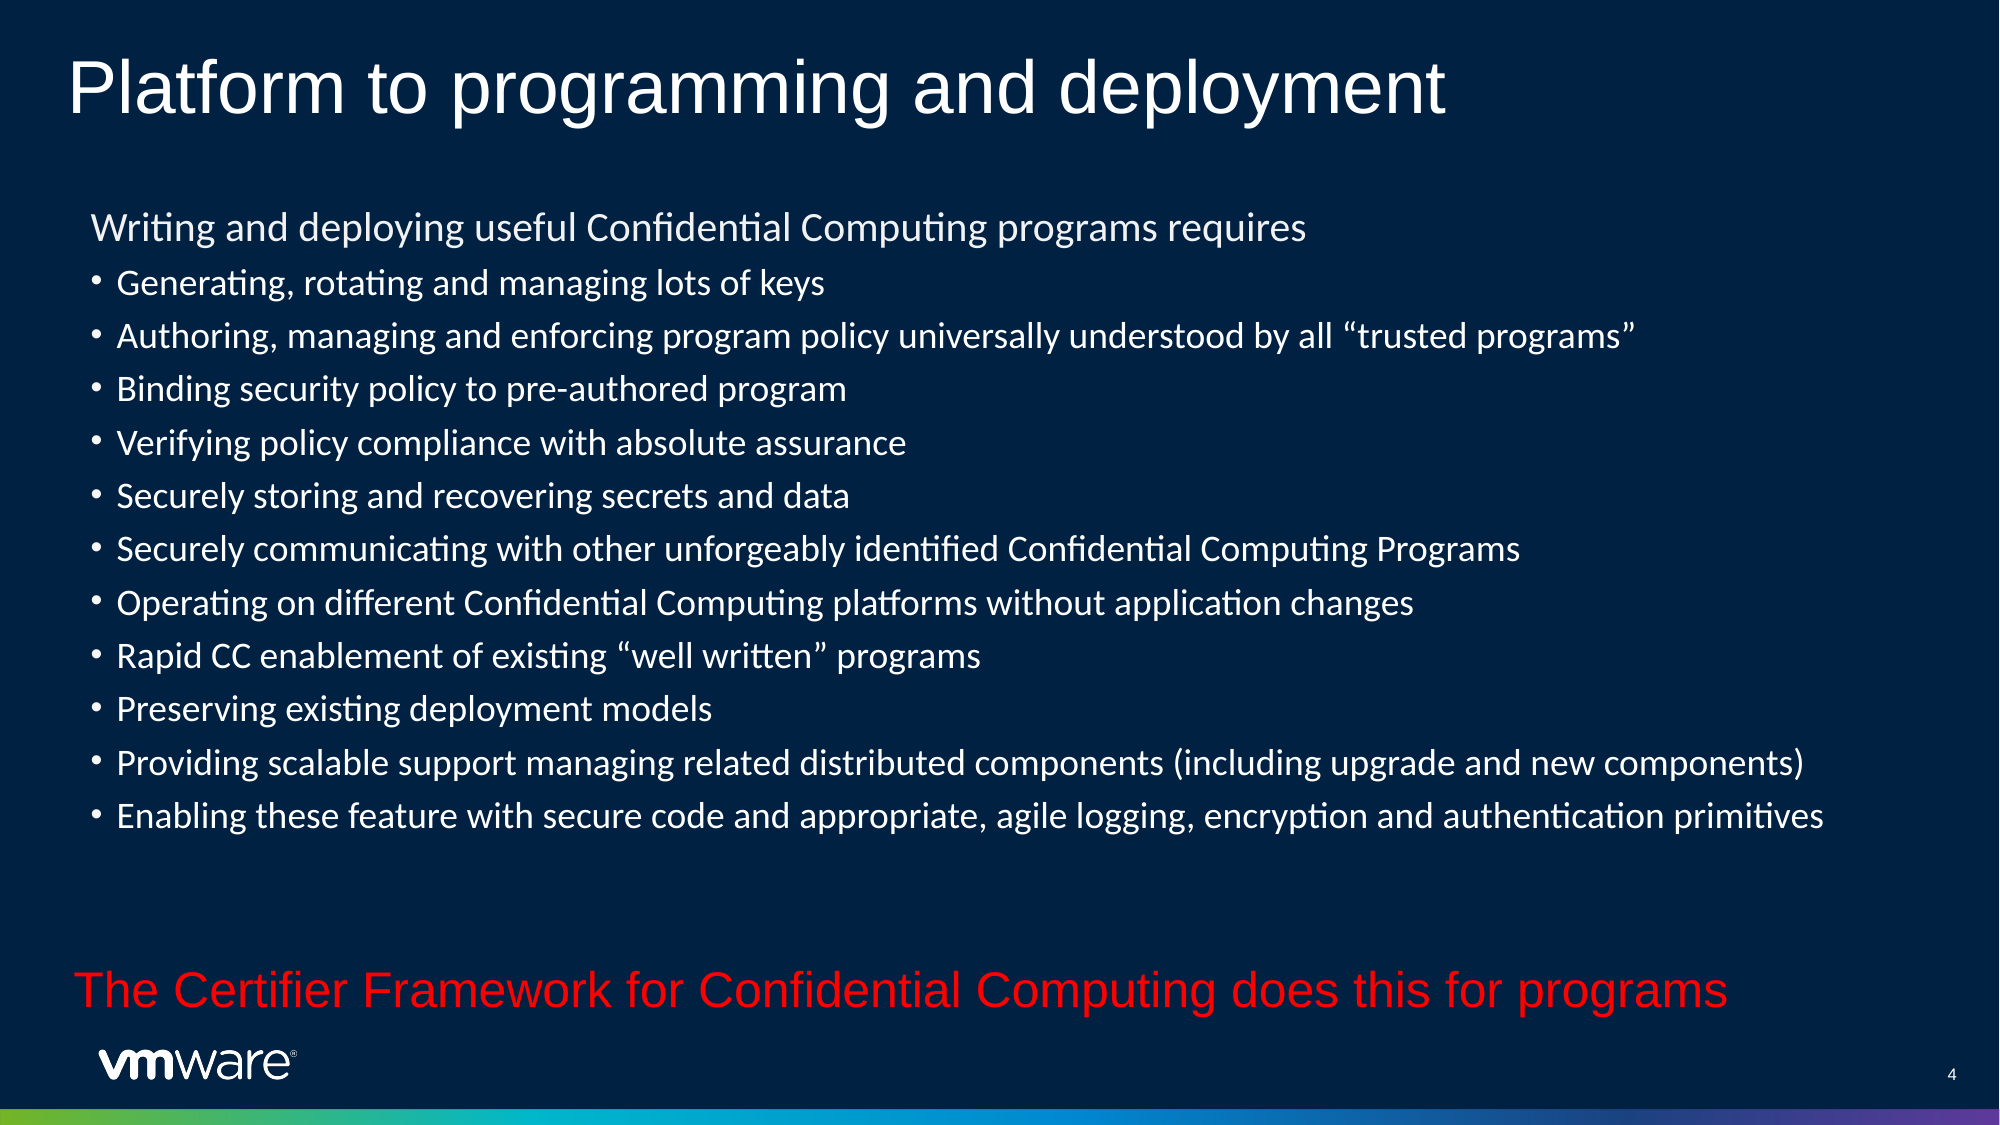

# Platform to programming and deployment
Writing and deploying useful Confidential Computing programs requires
Generating, rotating and managing lots of keys
Authoring, managing and enforcing program policy universally understood by all “trusted programs”
Binding security policy to pre-authored program
Verifying policy compliance with absolute assurance
Securely storing and recovering secrets and data
Securely communicating with other unforgeably identified Confidential Computing Programs
Operating on different Confidential Computing platforms without application changes
Rapid CC enablement of existing “well written” programs
Preserving existing deployment models
Providing scalable support managing related distributed components (including upgrade and new components)
Enabling these feature with secure code and appropriate, agile logging, encryption and authentication primitives

The Certifier Framework for Confidential Computing does this for programs